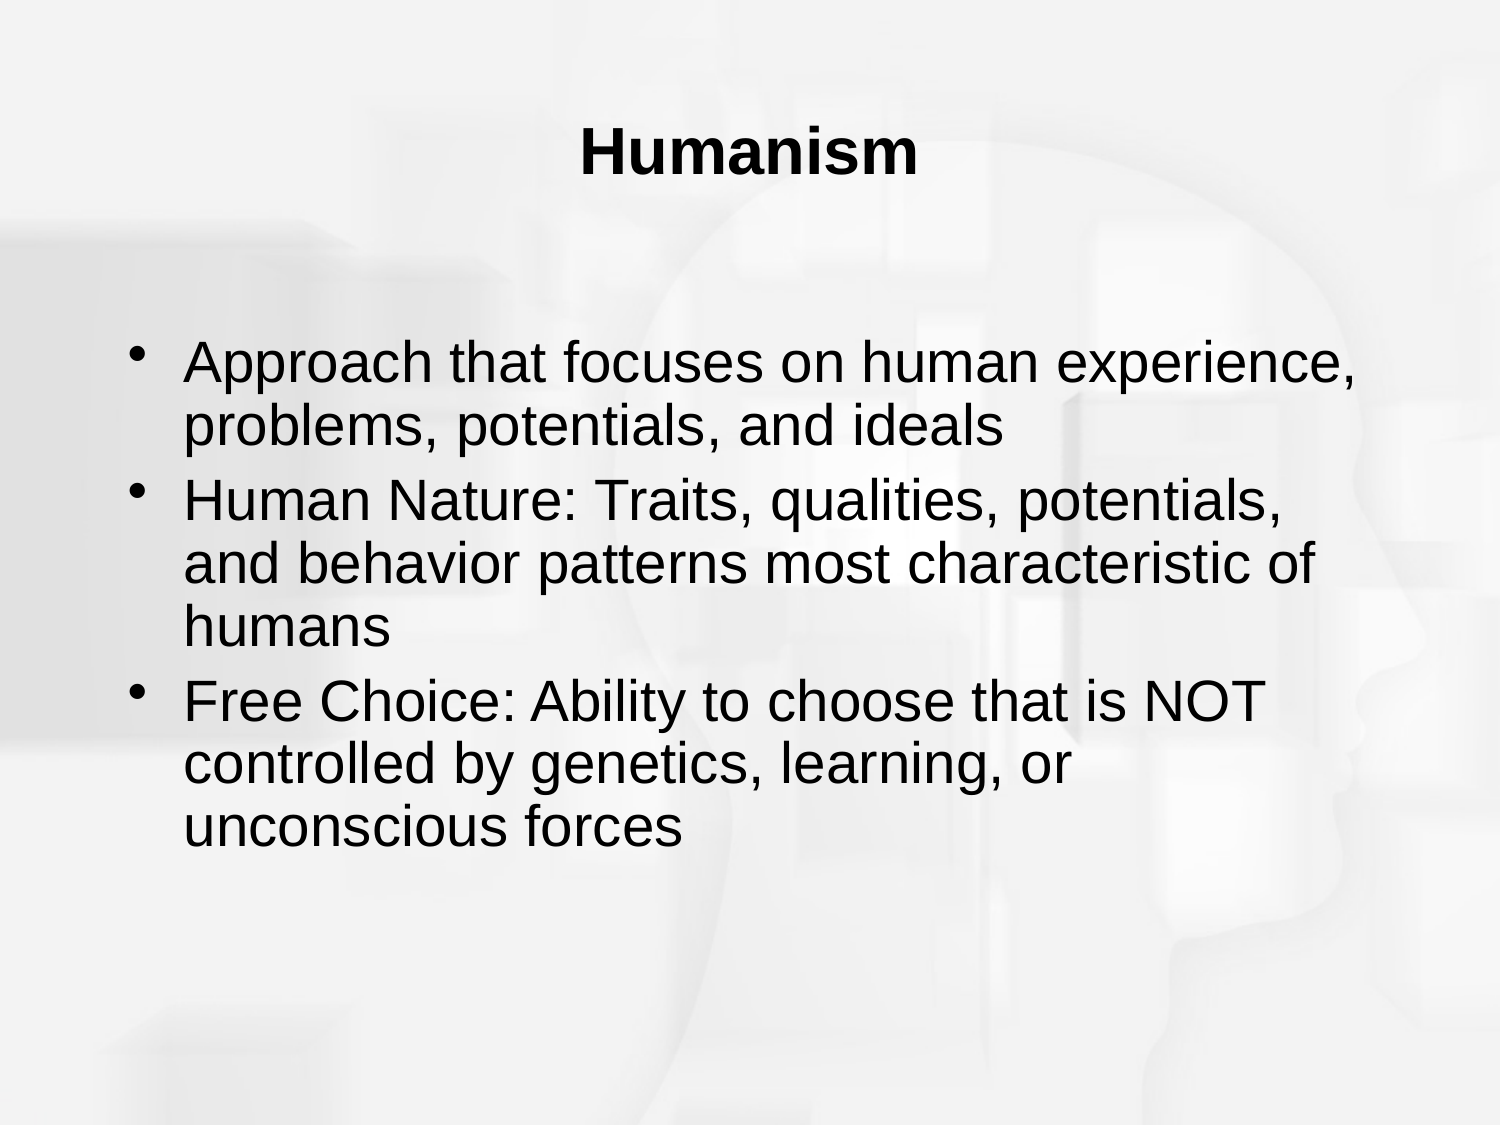

# Humanism
Approach that focuses on human experience, problems, potentials, and ideals
Human Nature: Traits, qualities, potentials, and behavior patterns most characteristic of humans
Free Choice: Ability to choose that is NOT controlled by genetics, learning, or unconscious forces